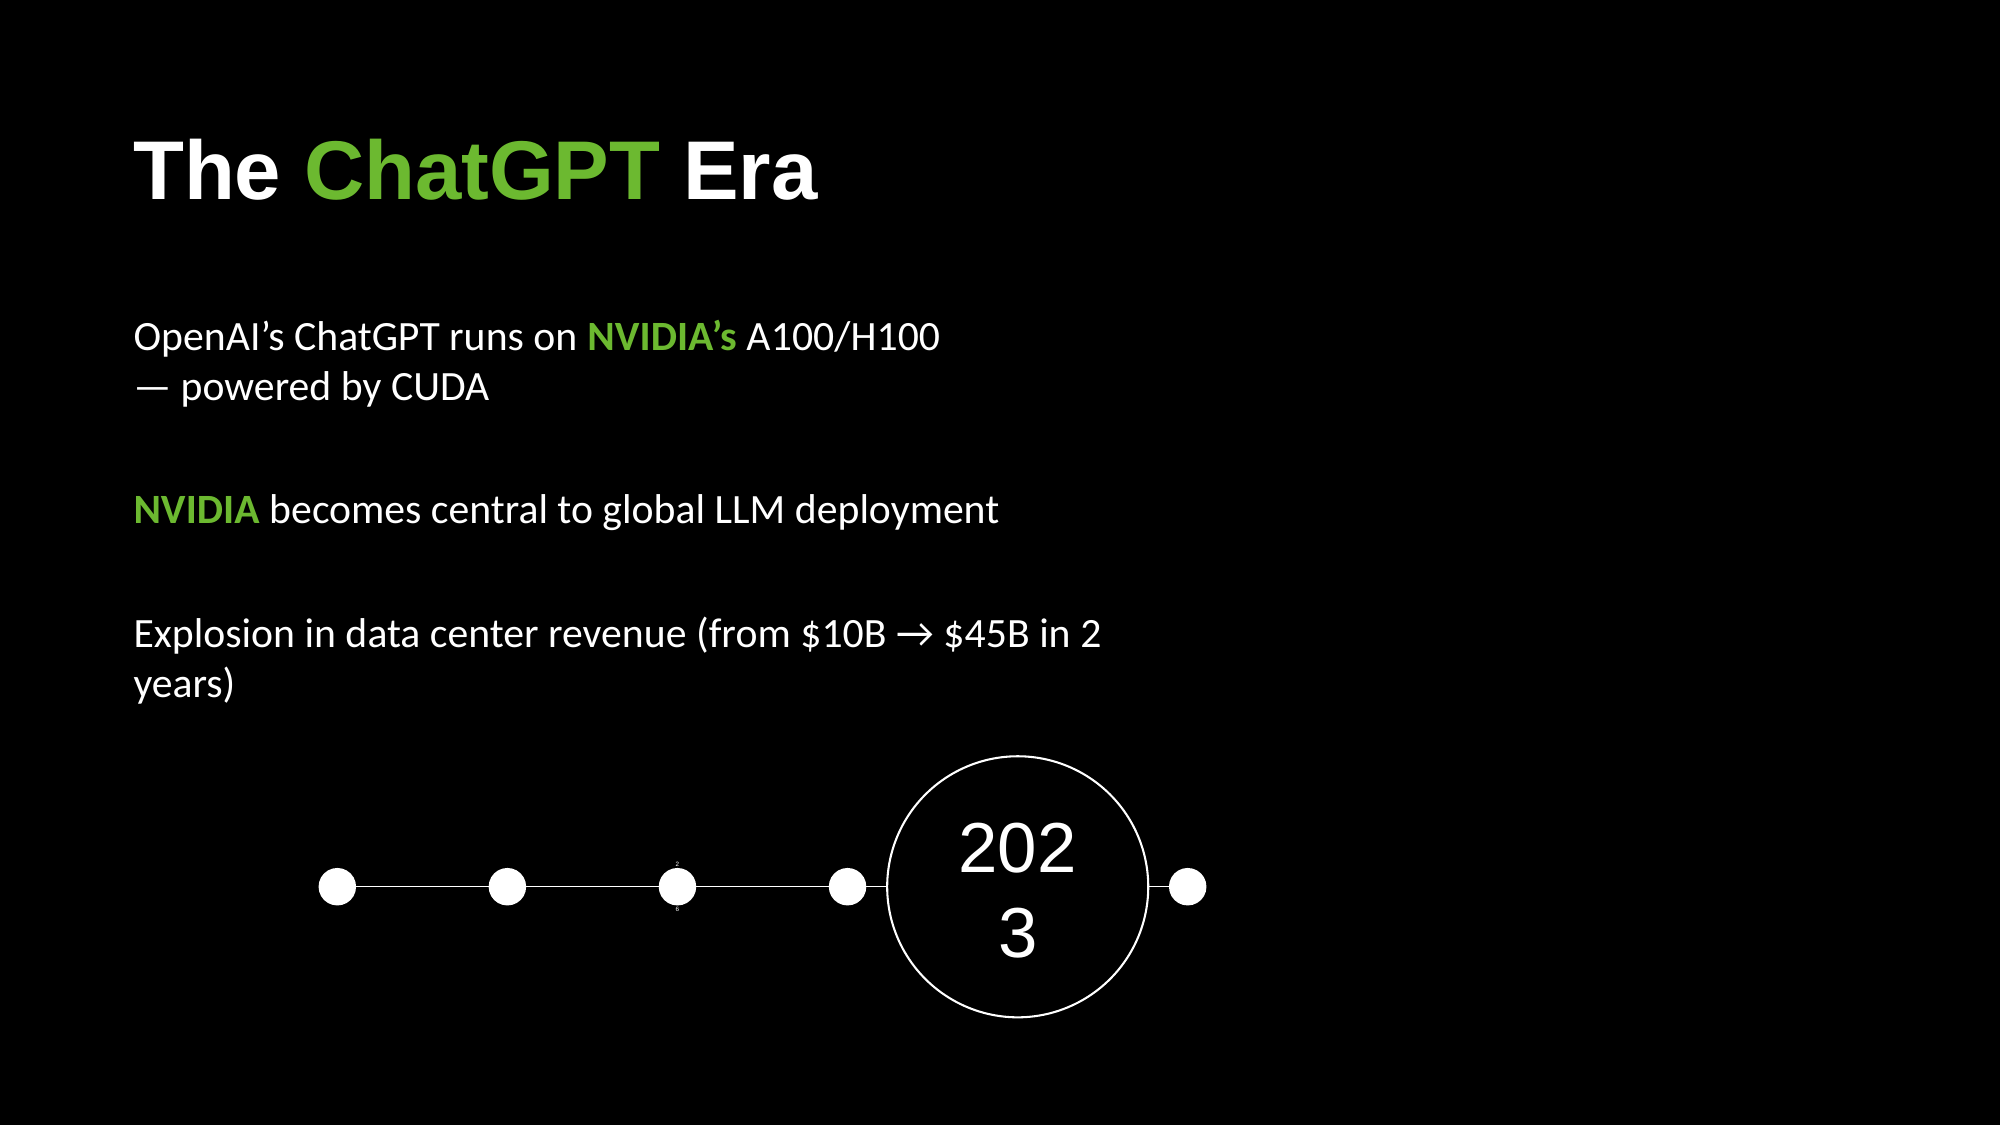

The ChatGPT Era
OpenAI’s ChatGPT runs on NVIDIA’s A100/H100 — powered by CUDA
NVIDIA becomes central to global LLM deployment
Explosion in data center revenue (from $10B → $45B in 2 years)
2023
2006
2012
2014-16
2020
2025